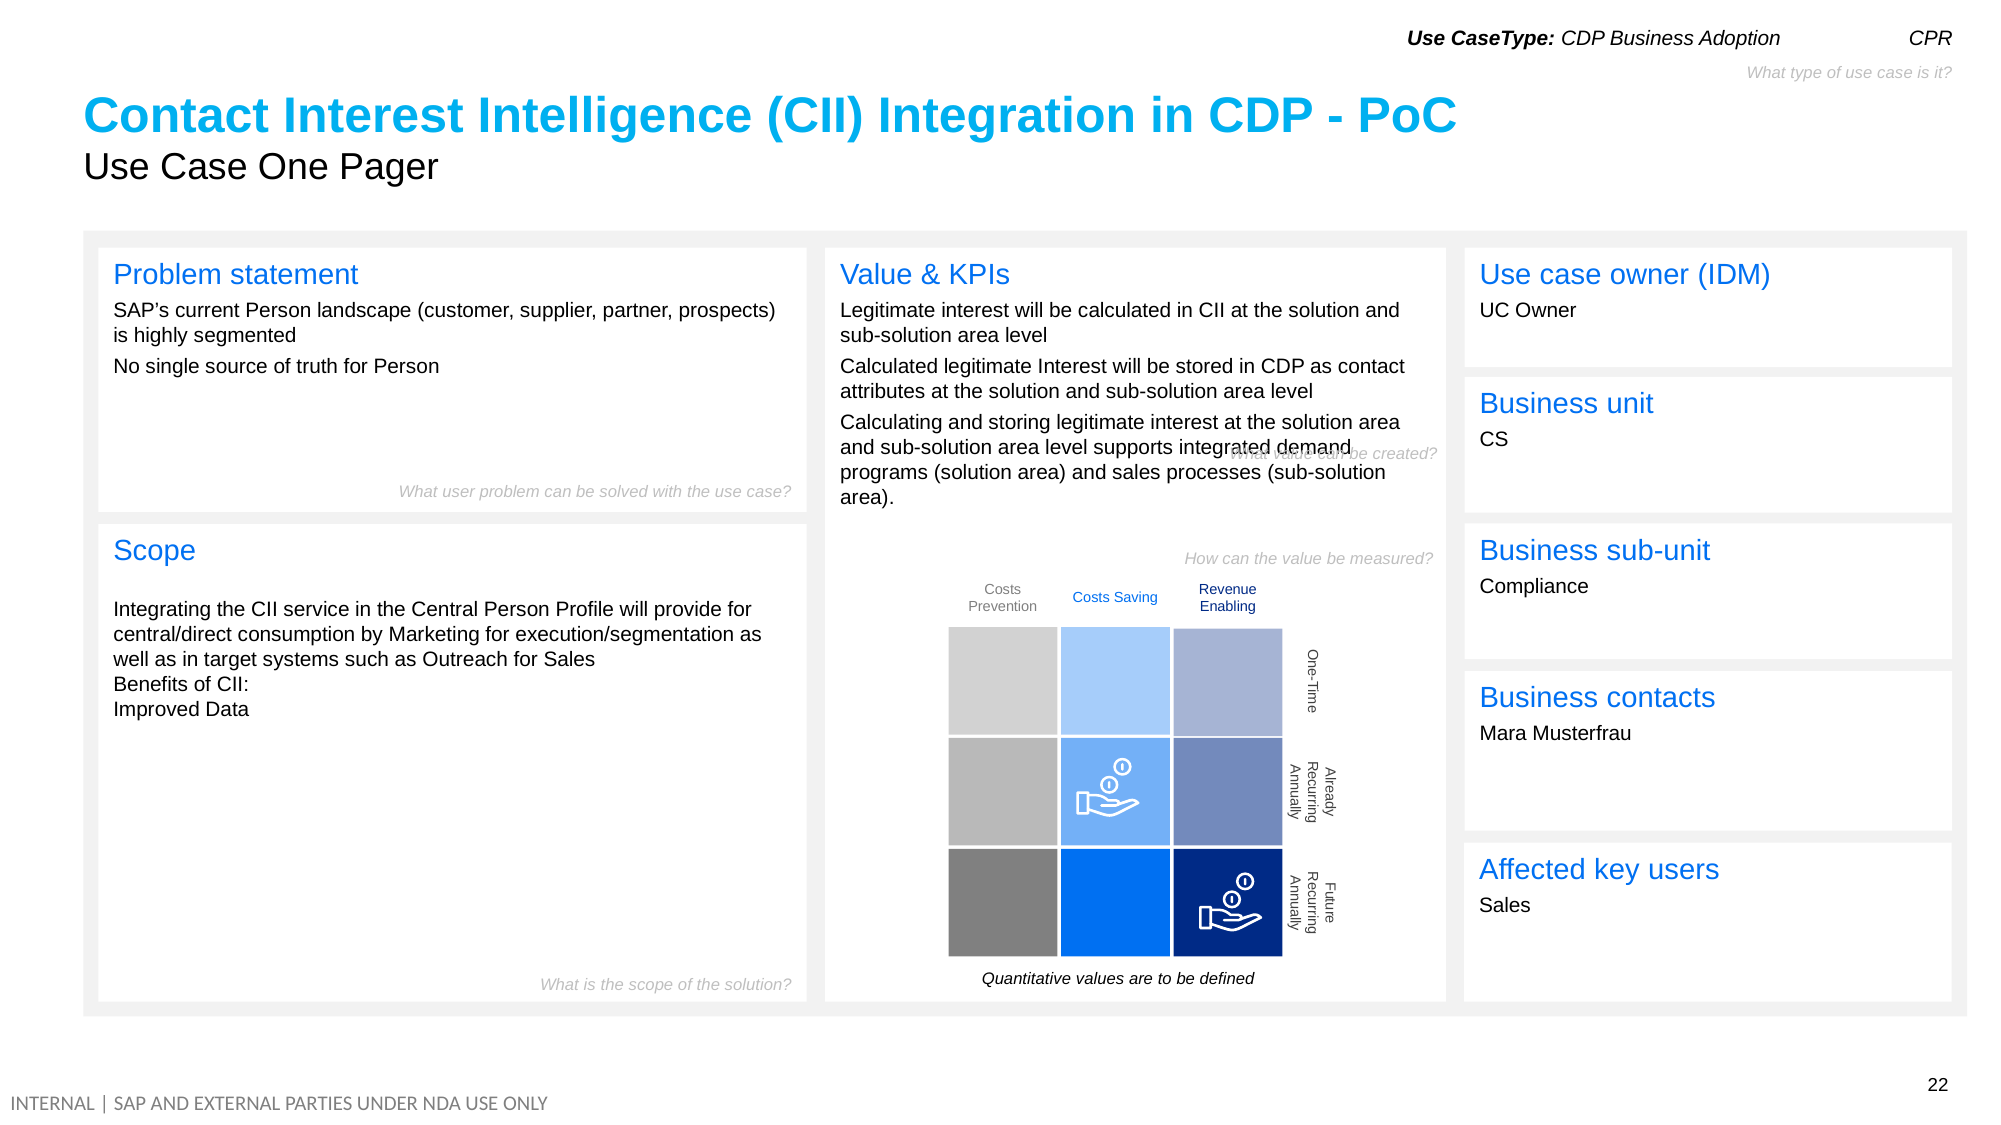

Use CaseType: CDP Business Adoption
CPR
What type of use case is it?
# Contact Interest Intelligence (CII) Integration in CDP - PoC

Use Case One Pager

Problem statement
SAP’s current Person landscape (customer, supplier, partner, prospects) is highly segmented
No single source of truth for Person
Use case owner (IDM)
UC Owner

Value & KPIs
Legitimate interest will be calculated in CII at the solution and sub-solution area level
Calculated legitimate Interest will be stored in CDP as contact attributes at the solution and sub-solution area level
Calculating and storing legitimate interest at the solution area and sub-solution area level supports integrated demand programs (solution area) and sales processes (sub-solution area).

Business unit
CS
What value can be created?
What user problem can be solved with the use case?
Business sub-unit
Compliance

Scope

Integrating the CII service in the Central Person Profile will provide for central/direct consumption by Marketing for execution/segmentation as well as in target systems such as Outreach for Sales
Benefits of CII:
Improved Data

How can the value be measured?
Costs Saving
Revenue Enabling
Costs Prevention

Business contacts
Mara Musterfrau
One-Time

Already Recurring Annually
Affected key users
Sales

Future Recurring Annually
Quantitative values are to be defined
What is the scope of the solution?